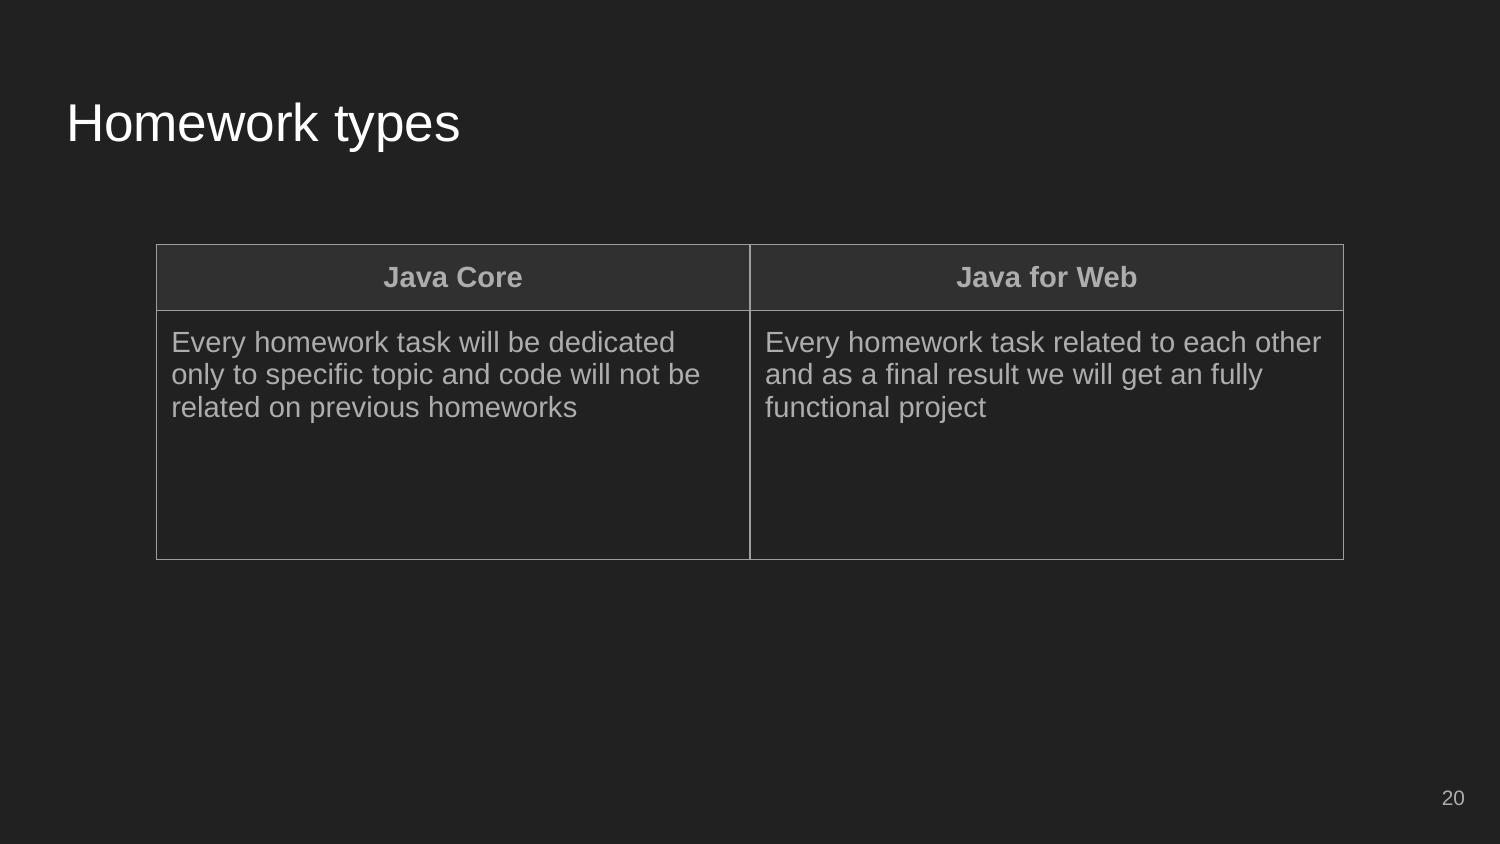

# Homework types
| Java Core | Java for Web |
| --- | --- |
| Every homework task will be dedicated only to specific topic and code will not be related on previous homeworks | Every homework task related to each other and as a final result we will get an fully functional project |
20